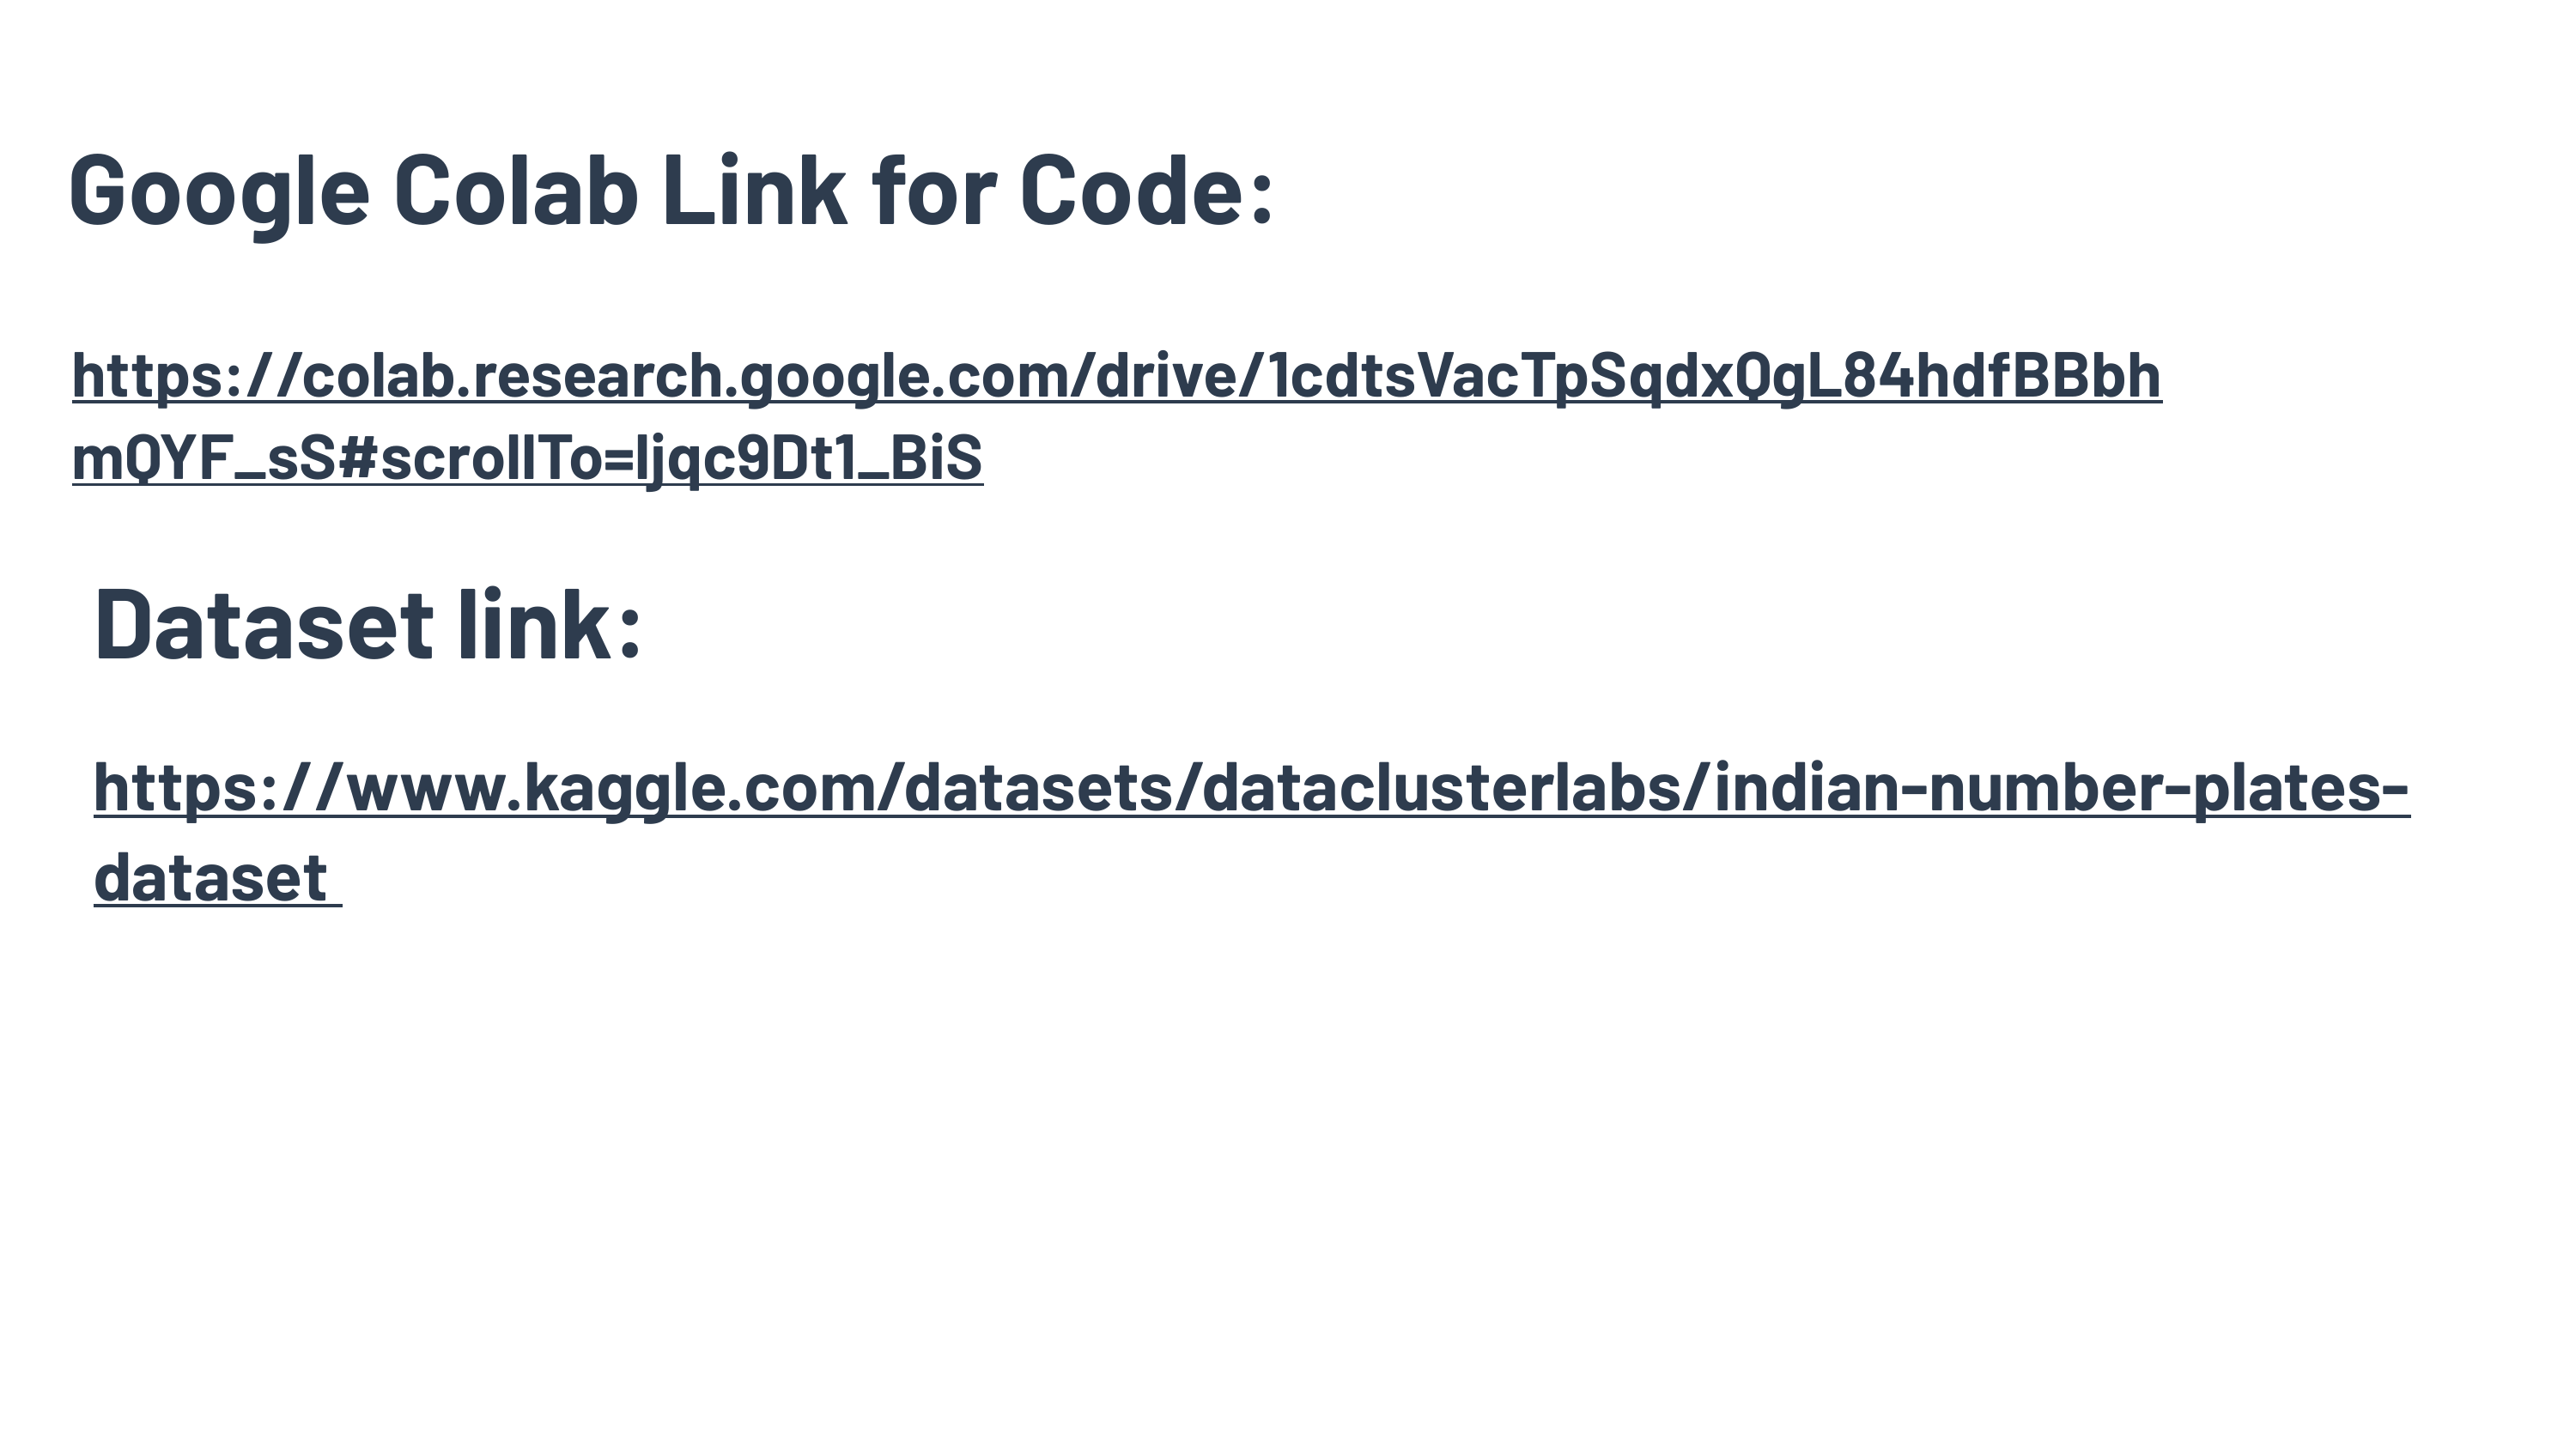

Google Colab Link for Code:

https://colab.research.google.com/drive/1cdtsVacTpSqdxQgL84hdfBBbhmQYF_sS#scrollTo=ljqc9Dt1_BiS

Dataset link:

https://www.kaggle.com/datasets/dataclusterlabs/indian-number-plates-dataset